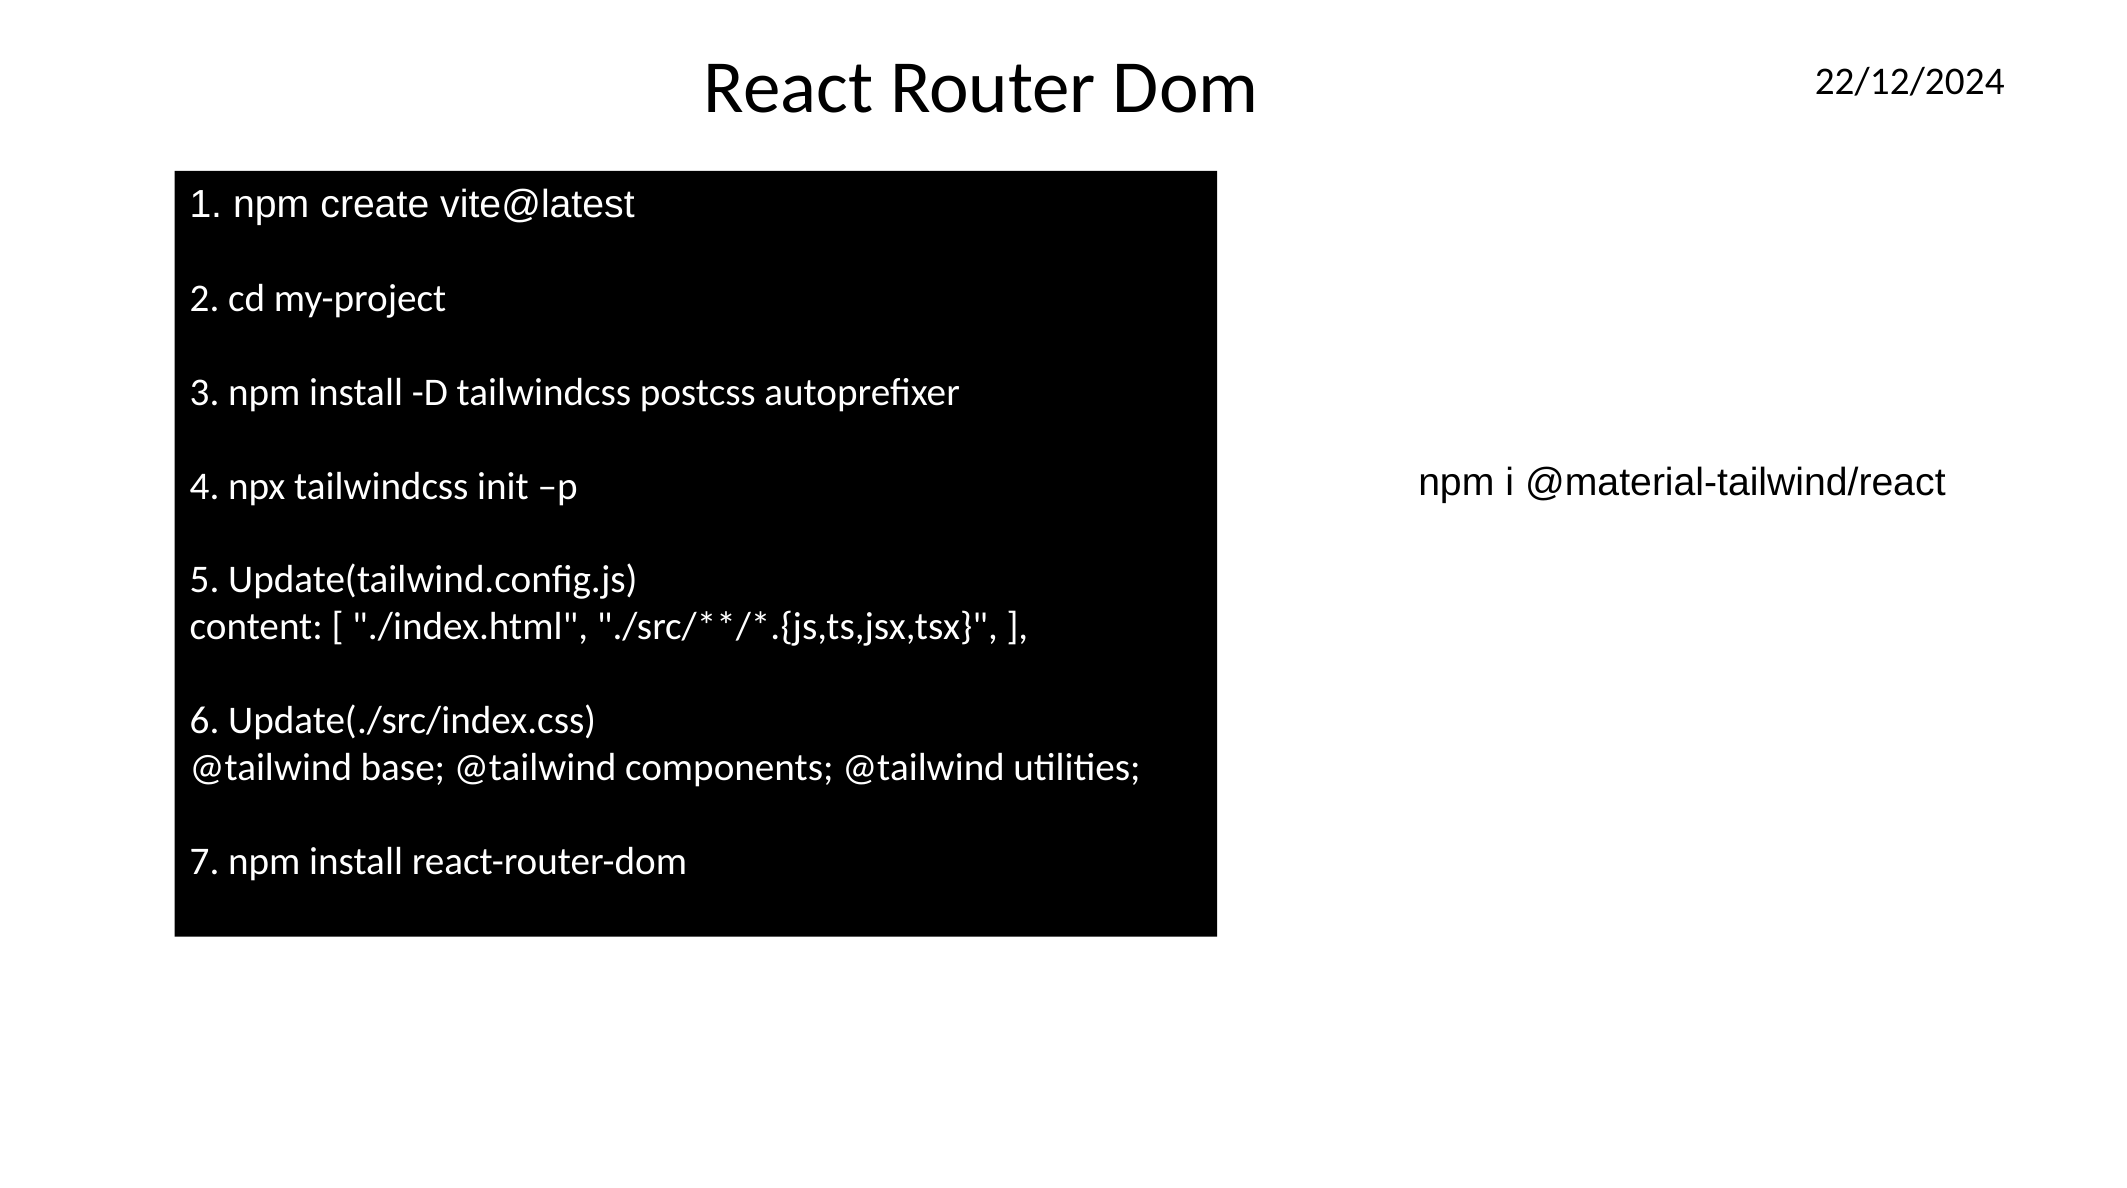

React Router Dom
22/12/2024
1. npm create vite@latest

2. cd my-project

3. npm install -D tailwindcss postcss autoprefixer

4. npx tailwindcss init –p

5. Update(tailwind.config.js)
content: [ "./index.html", "./src/**/*.{js,ts,jsx,tsx}", ],

6. Update(./src/index.css)
@tailwind base; @tailwind components; @tailwind utilities;

7. npm install react-router-dom

npm i @material-tailwind/react